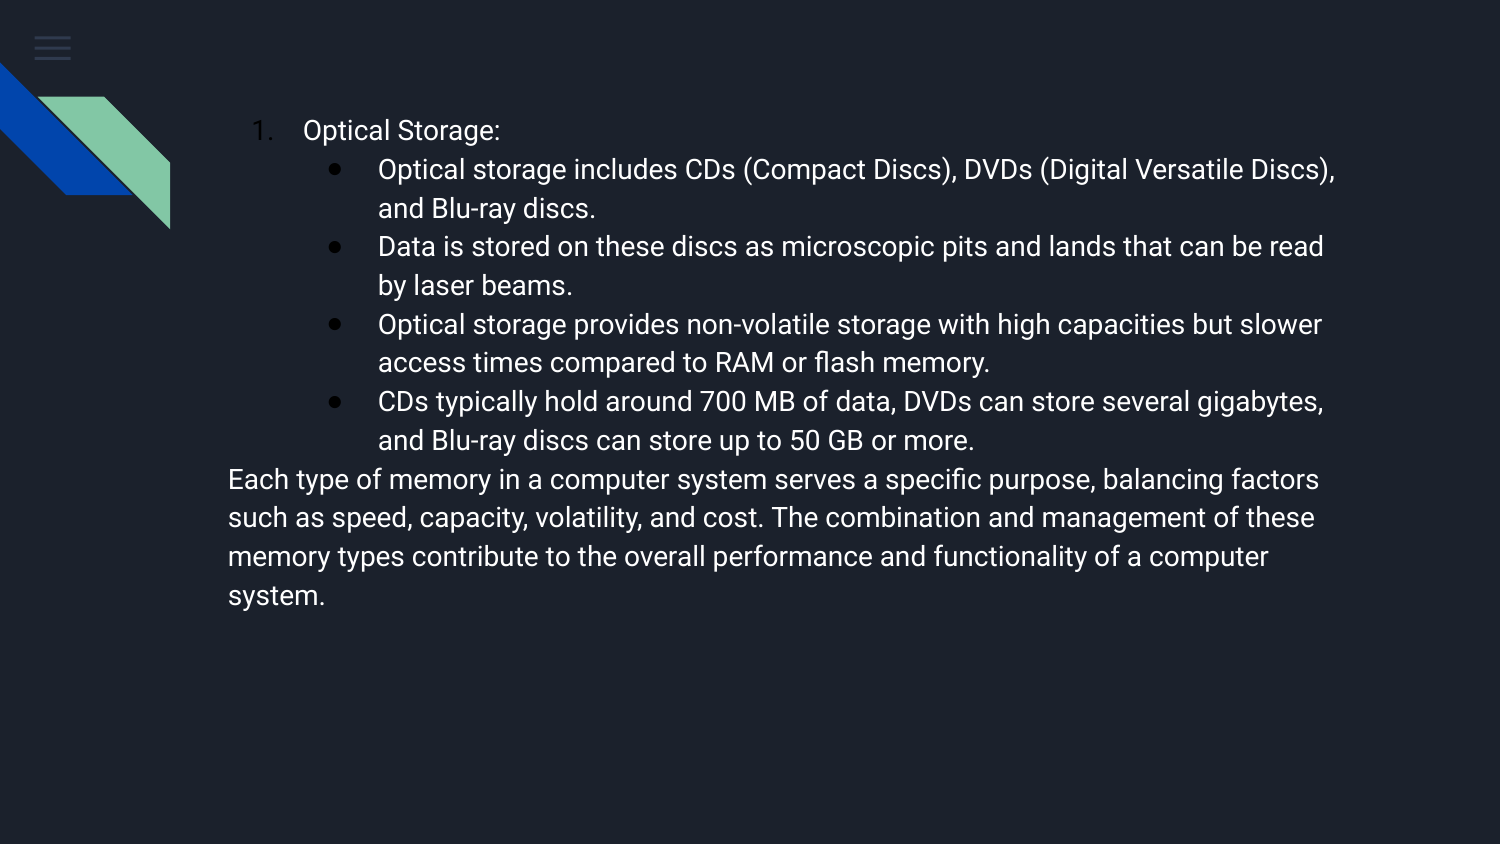

Optical Storage:
Optical storage includes CDs (Compact Discs), DVDs (Digital Versatile Discs), and Blu-ray discs.
Data is stored on these discs as microscopic pits and lands that can be read by laser beams.
Optical storage provides non-volatile storage with high capacities but slower access times compared to RAM or flash memory.
CDs typically hold around 700 MB of data, DVDs can store several gigabytes, and Blu-ray discs can store up to 50 GB or more.
Each type of memory in a computer system serves a specific purpose, balancing factors such as speed, capacity, volatility, and cost. The combination and management of these memory types contribute to the overall performance and functionality of a computer system.